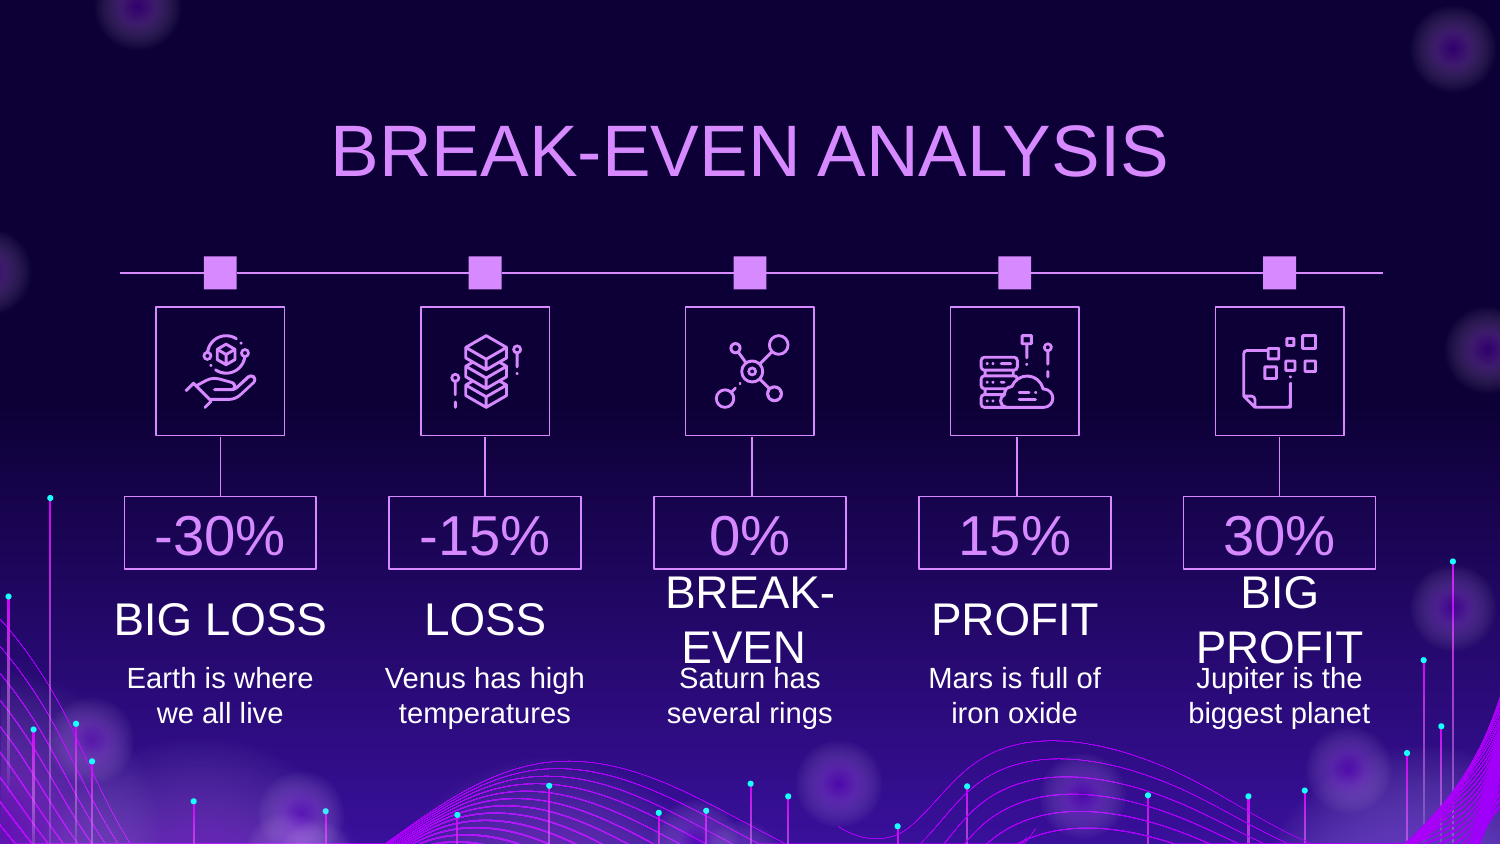

# BREAK-EVEN ANALYSIS

-30%
-15%
0%
15%
30%
LOSS
BREAK-EVEN
BIG LOSS
PROFIT
BIG PROFIT
Earth is where we all live
Venus has high temperatures
Saturn has several rings
Mars is full of iron oxide
Jupiter is the biggest planet